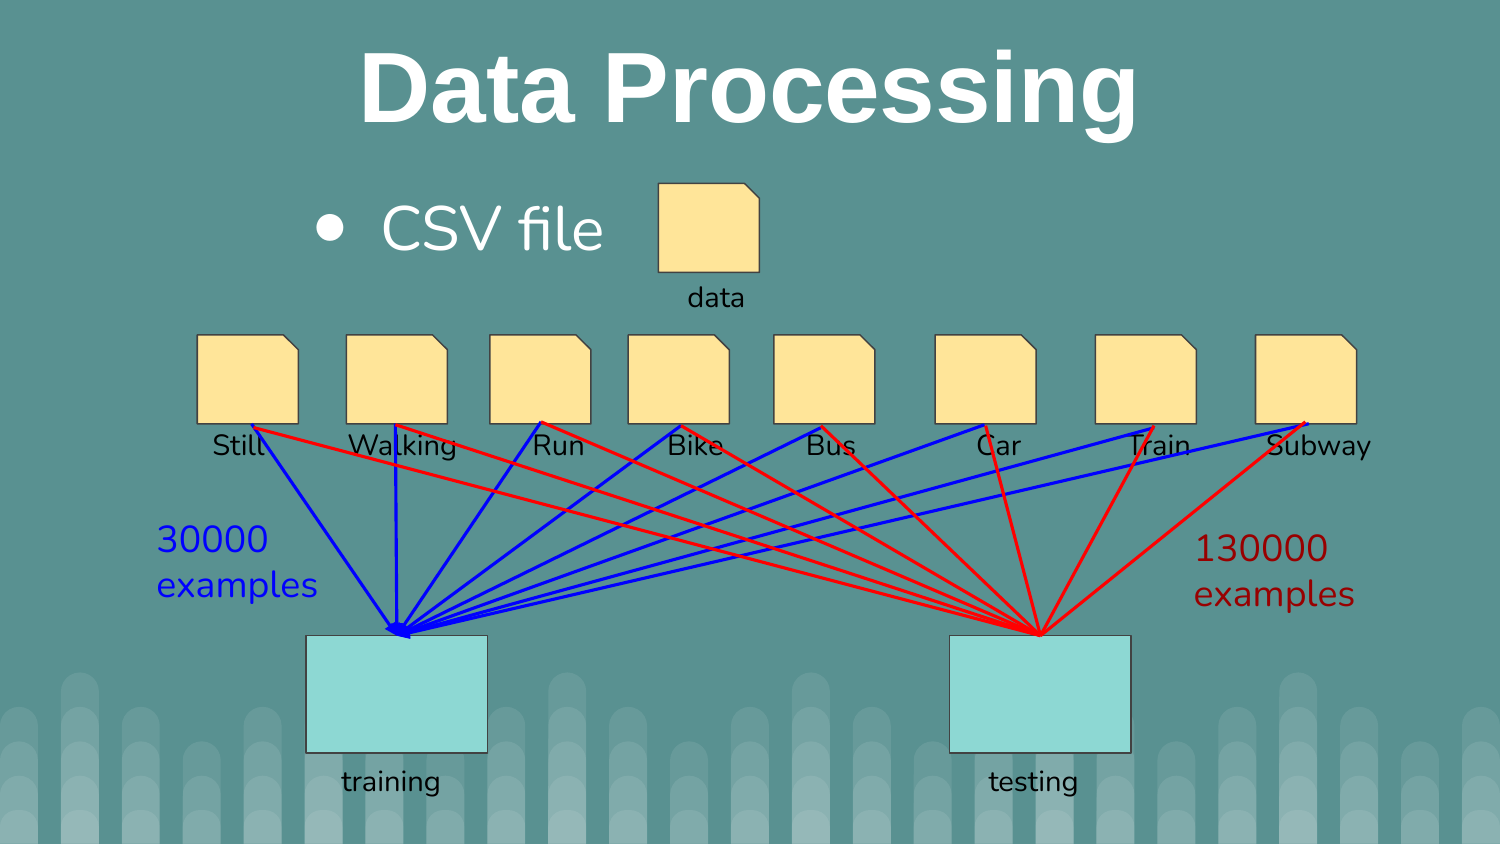

# Data Processing
CSV file

data

Still           Walking          Run           Bike           Bus                Car              Train          Subway
30000
examples
130000
examples

training                                                                         testing